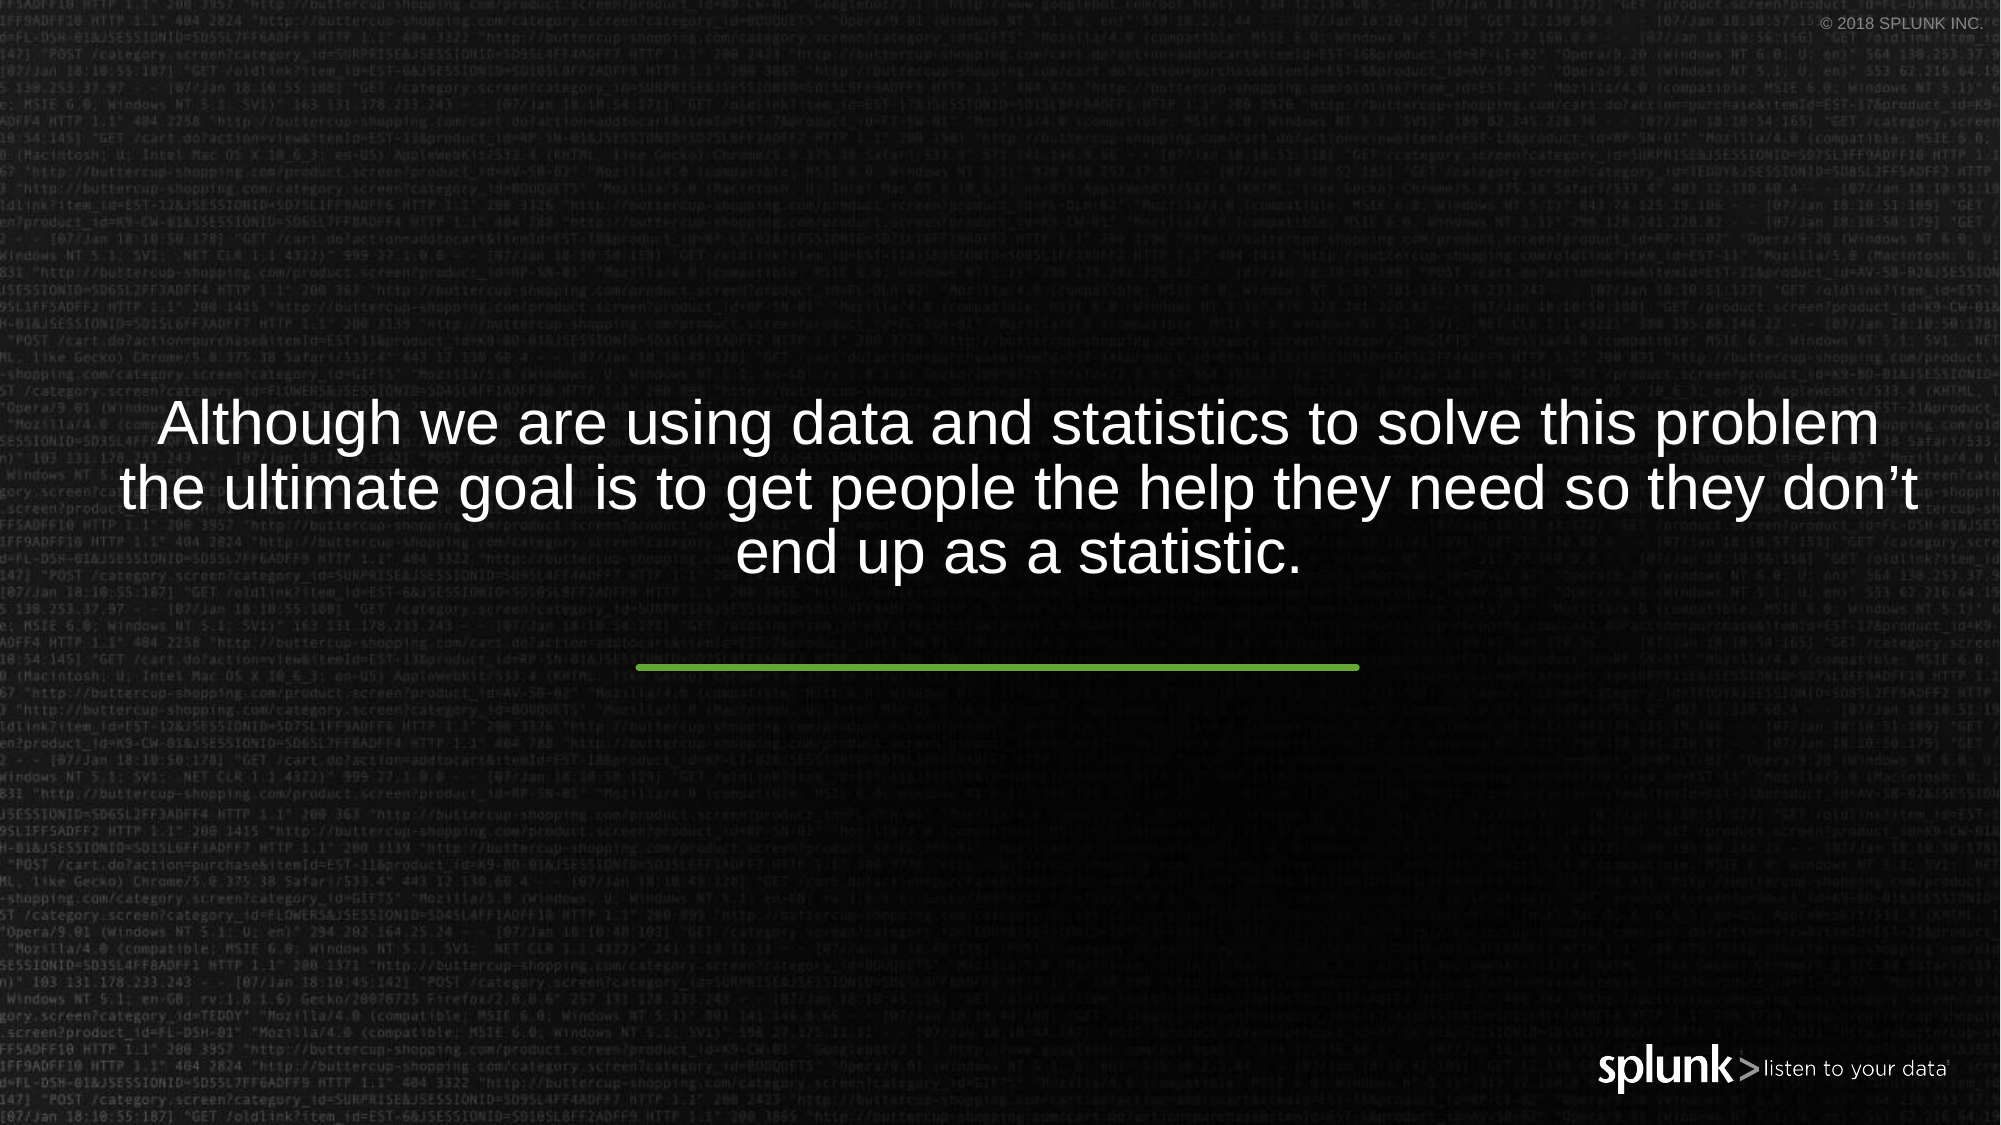

# Although we are using data and statistics to solve this problem the ultimate goal is to get people the help they need so they don’t end up as a statistic.